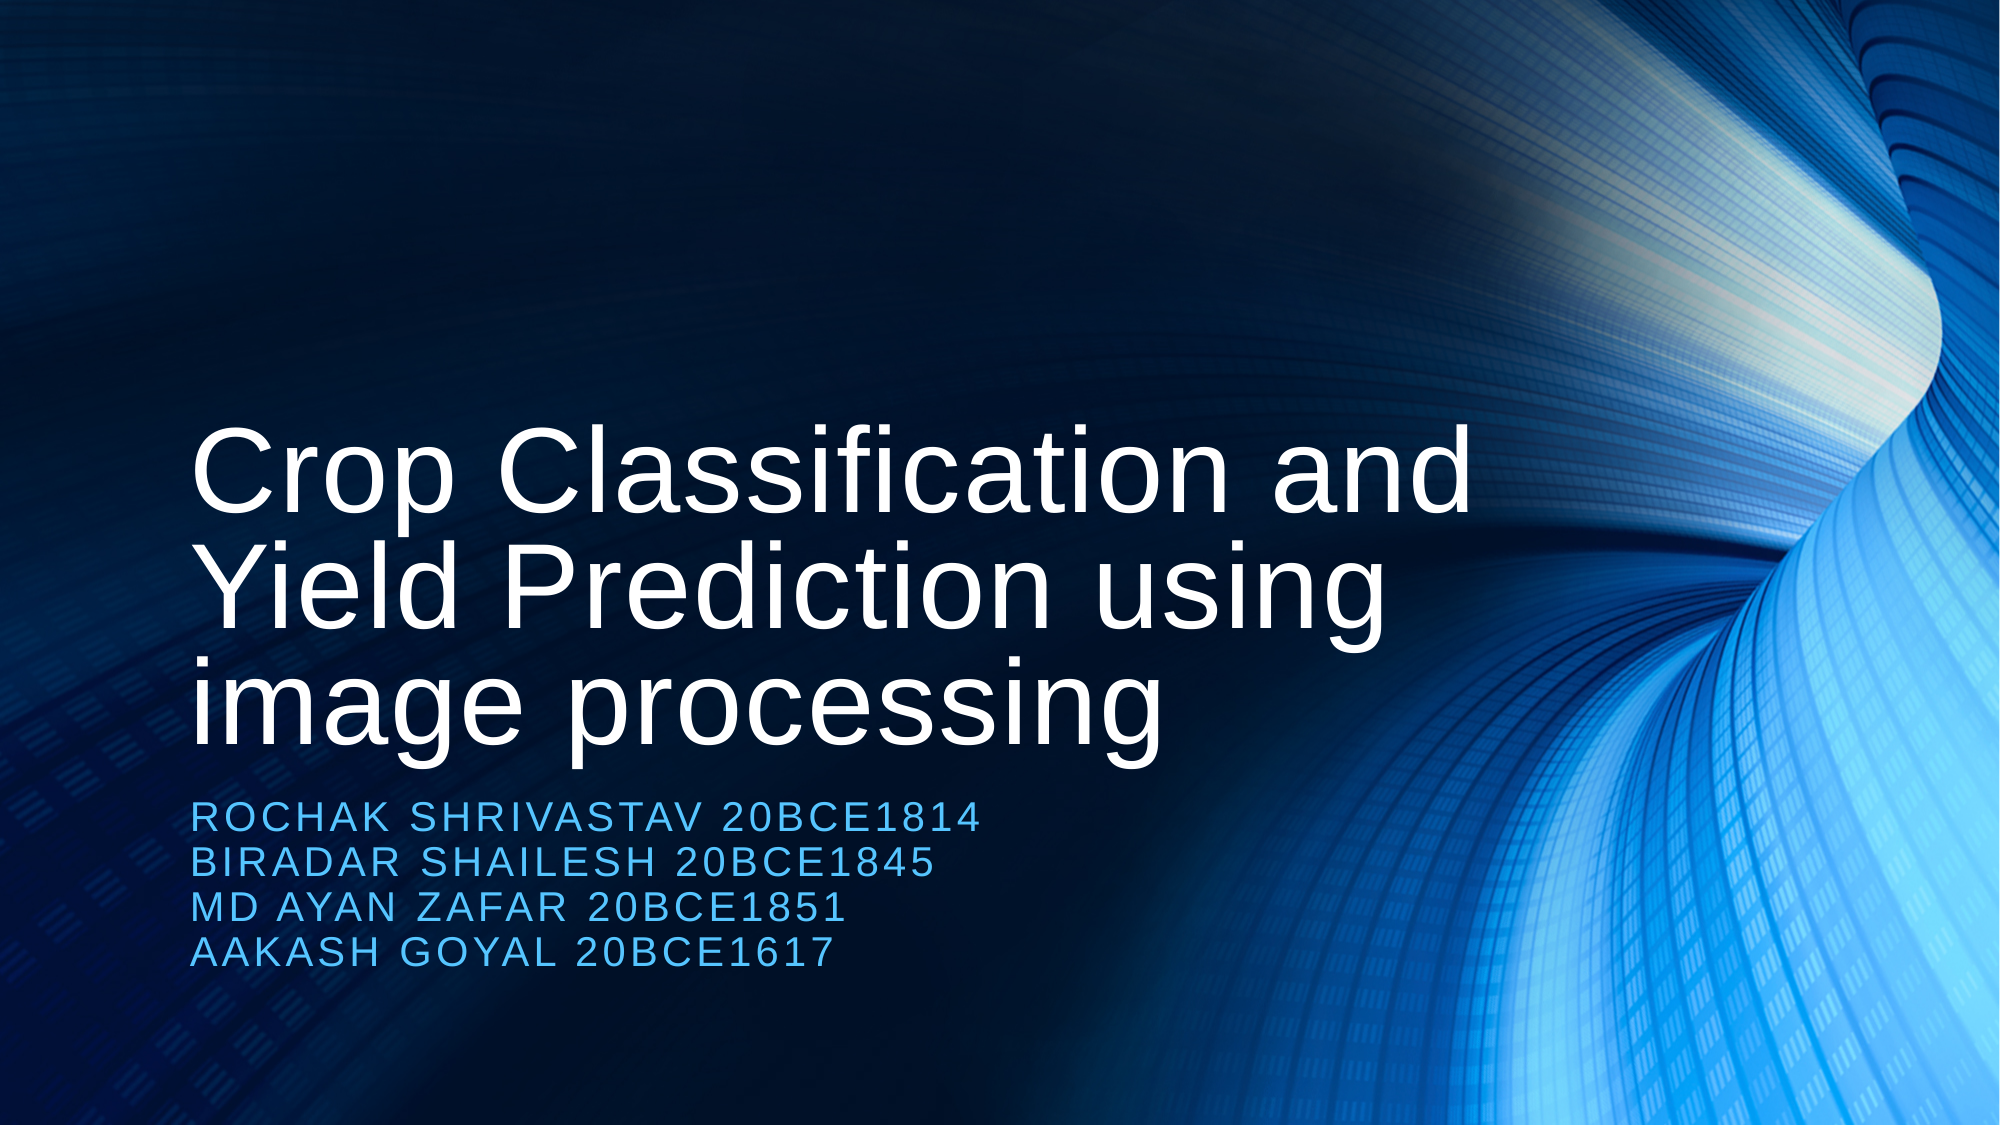

# Crop Classification and Yield Prediction using image processing
Rochak shrivastav 20BCE1814
Biradar Shailesh 20BCE1845
MD Ayan zafar 20bce1851
Aakash goyal 20bce1617